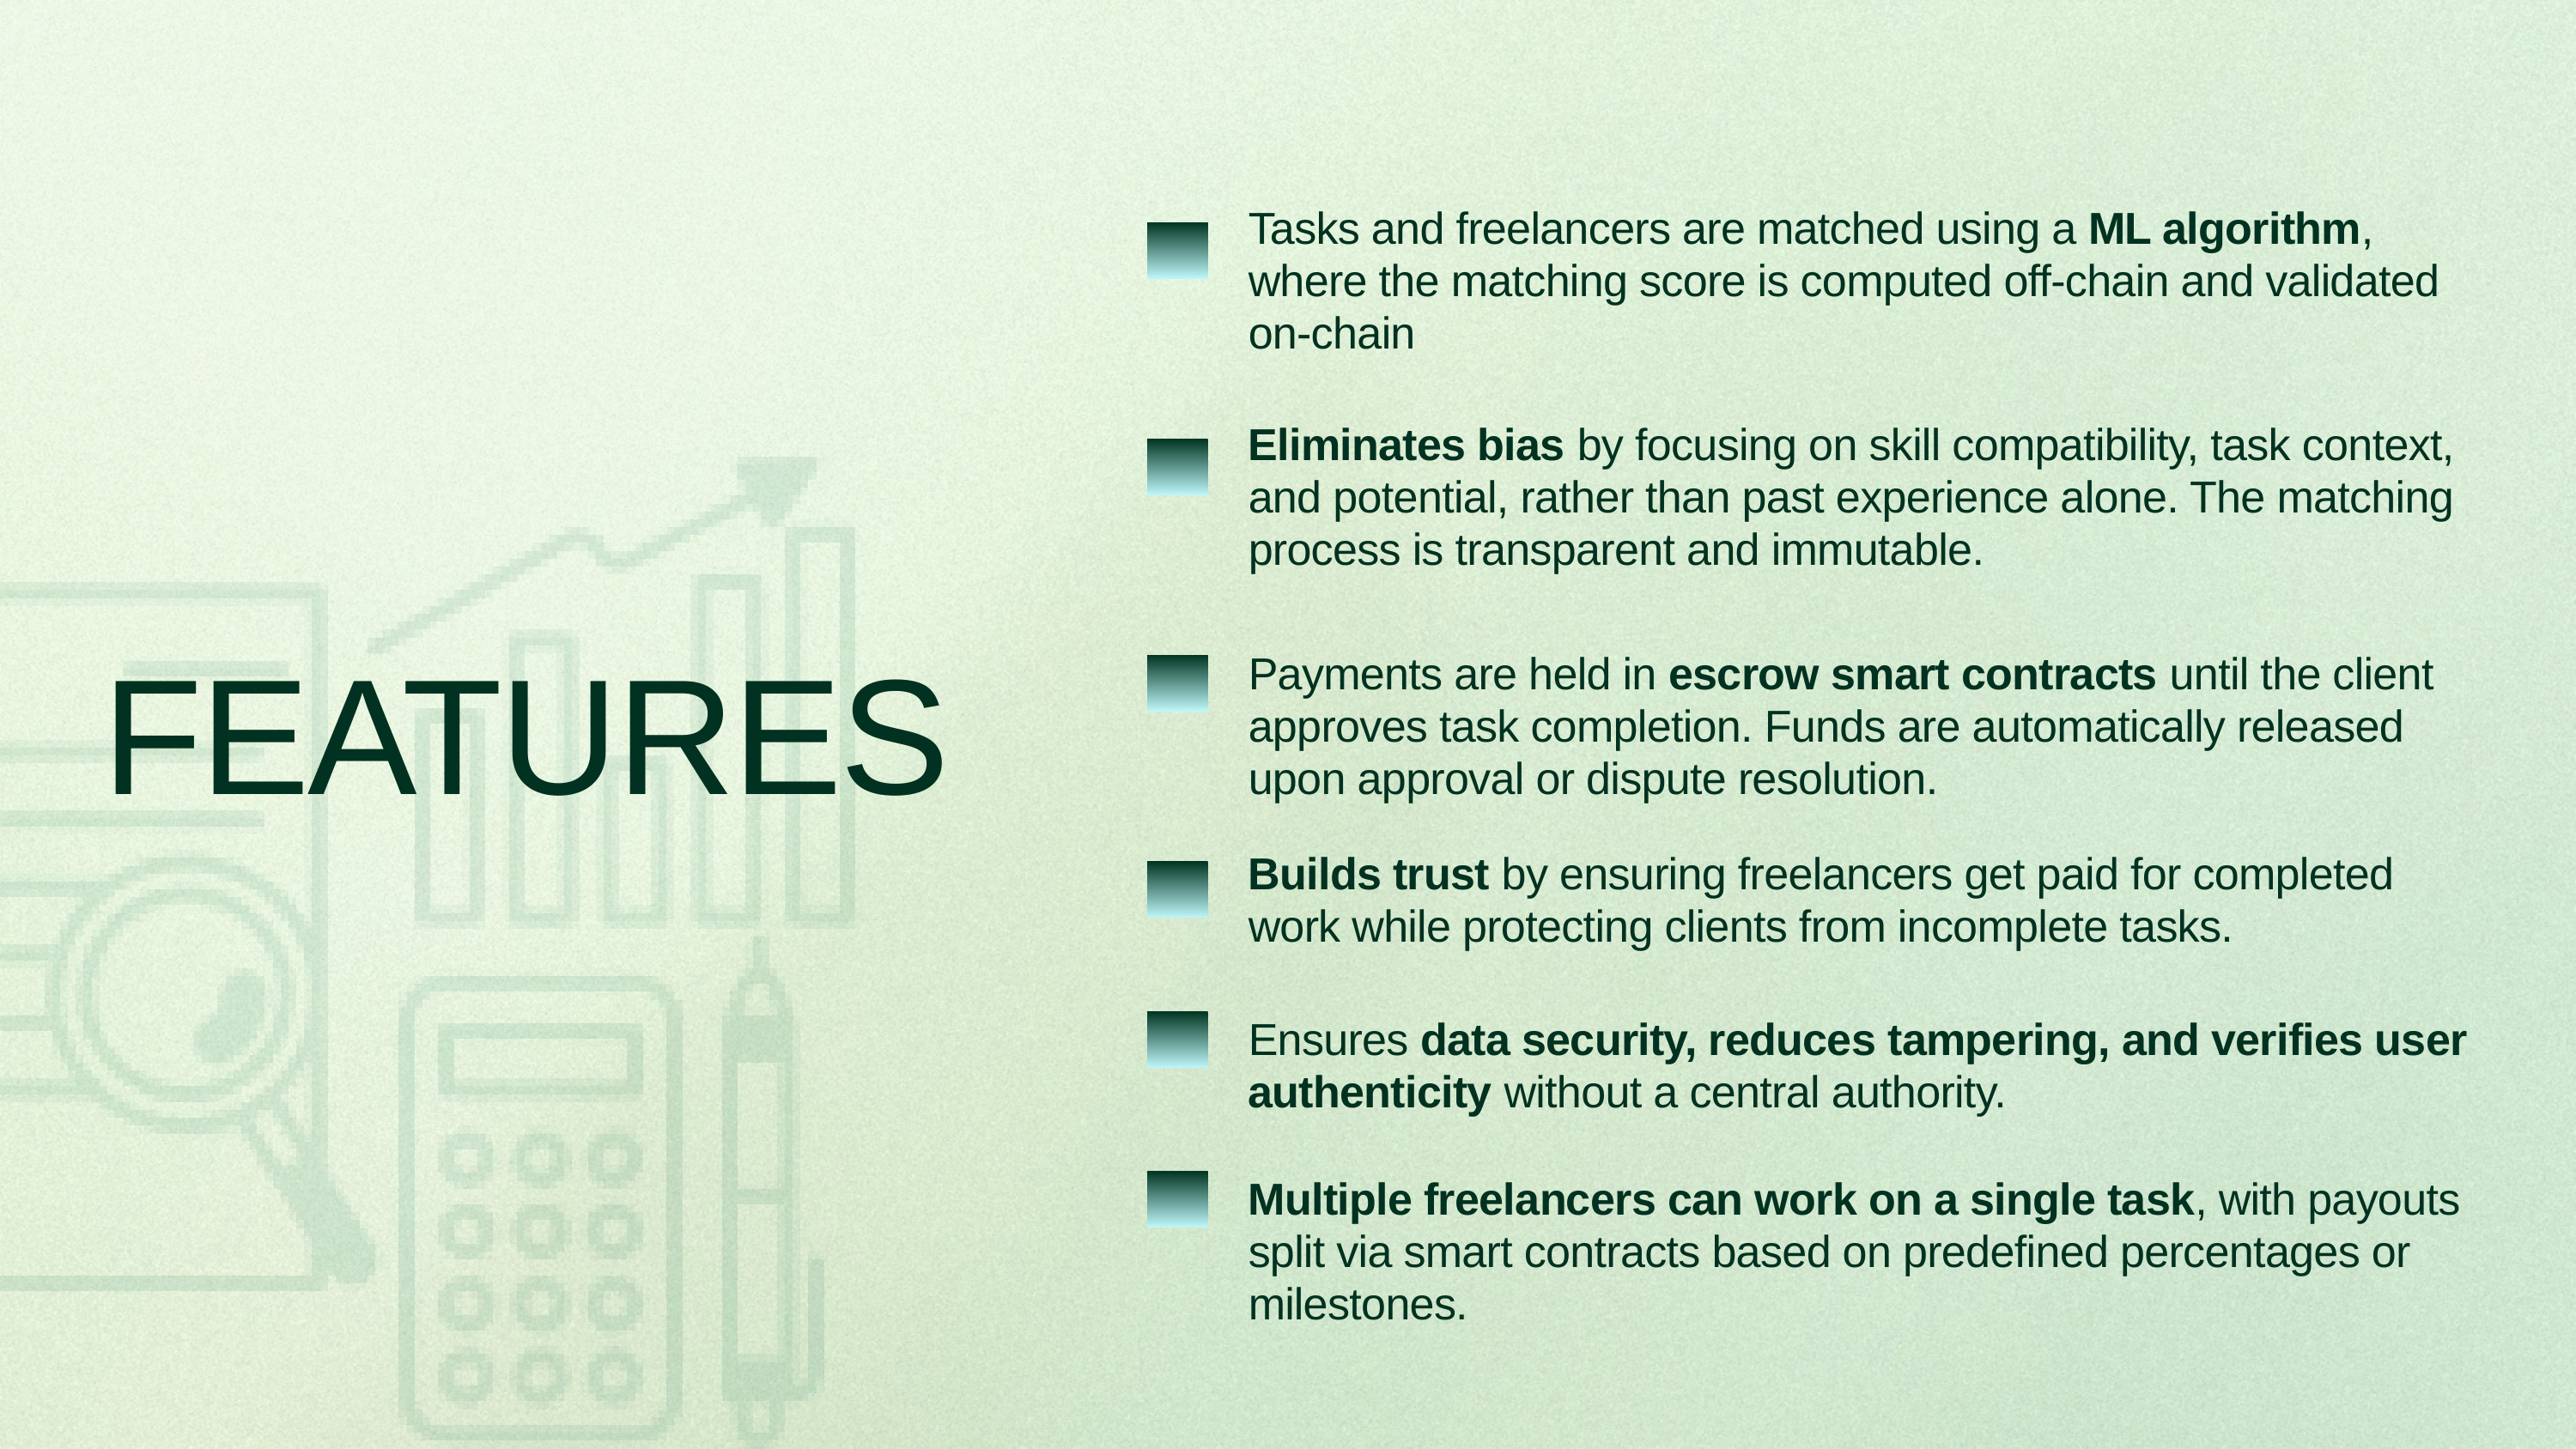

Tasks and freelancers are matched using a ML algorithm, where the matching score is computed off-chain and validated on-chain

Eliminates bias by focusing on skill compatibility, task context, and potential, rather than past experience alone. The matching process is transparent and immutable.

FEATURES
Payments are held in escrow smart contracts until the client approves task completion. Funds are automatically released upon approval or dispute resolution.

Builds trust by ensuring freelancers get paid for completed work while protecting clients from incomplete tasks.

Ensures data security, reduces tampering, and verifies user authenticity without a central authority.

Multiple freelancers can work on a single task, with payouts split via smart contracts based on predefined percentages or milestones.